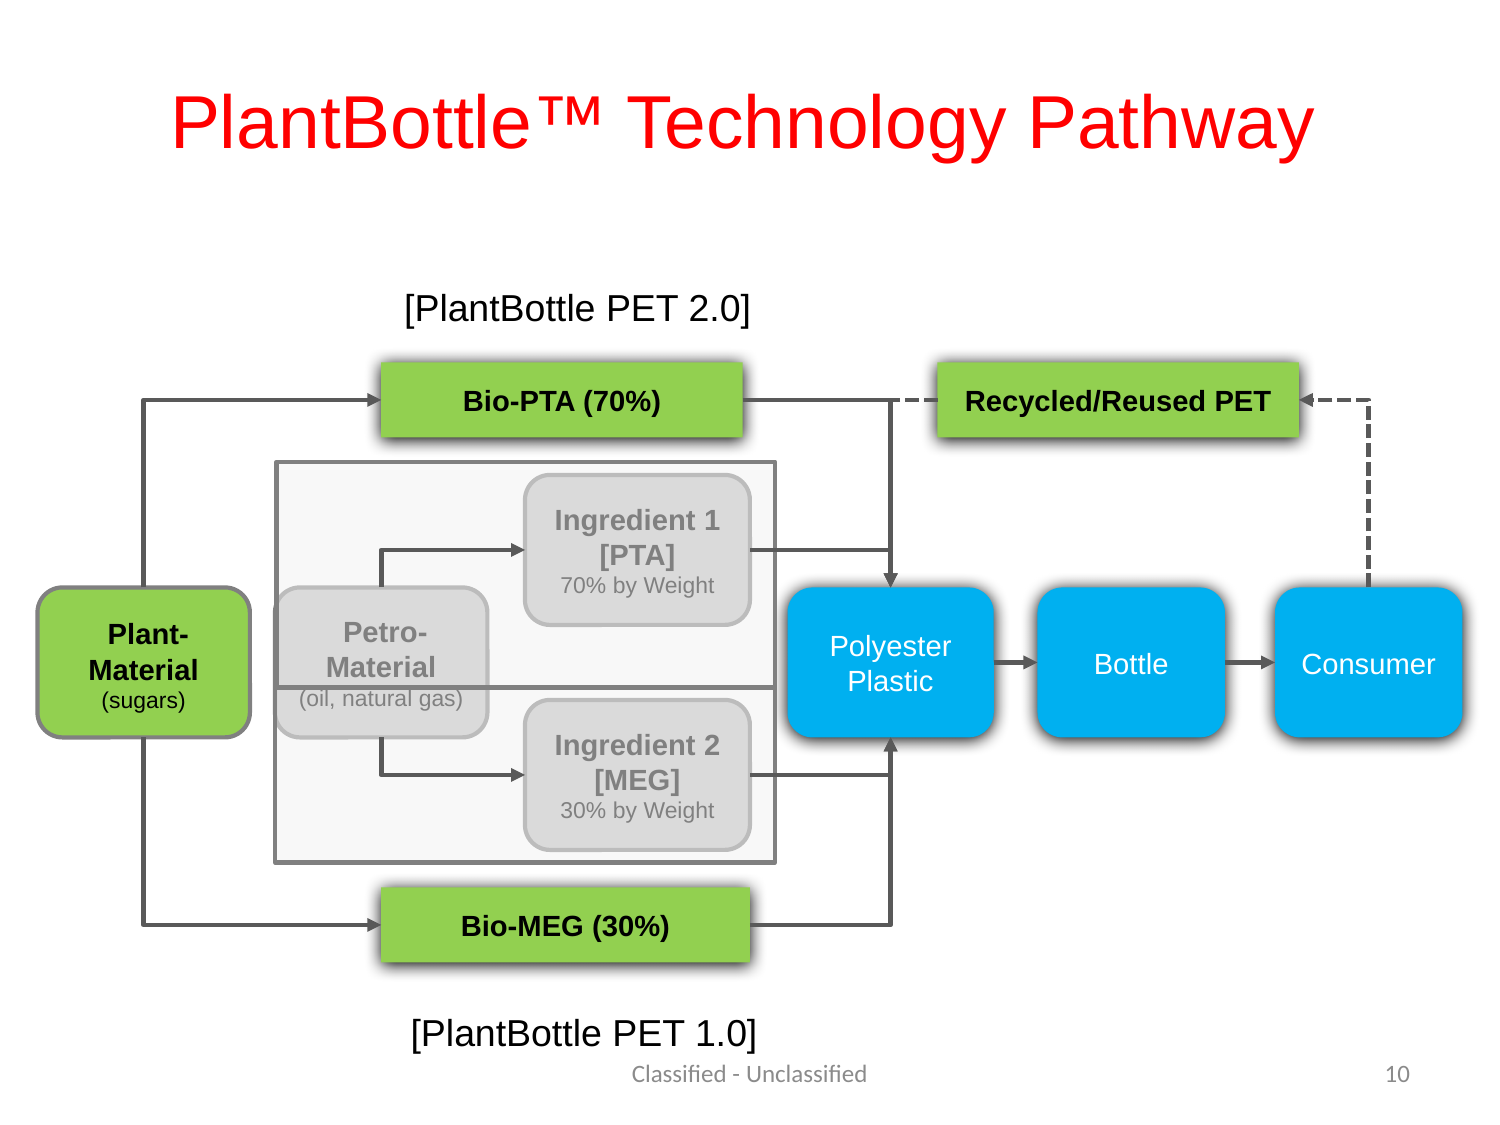

# PlantBottle™ Technology Pathway
[PlantBottle PET 2.0]
Bio-PTA (70%)
Recycled/Reused PET

Ingredient 1
[PTA]
70% by Weight
 Plant-Material
(sugars)
 Petro-Material
(oil, natural gas)
Polyester
Plastic
Bottle
Consumer

Ingredient 2
[MEG]
30% by Weight
Bio-MEG (30%)
[PlantBottle PET 1.0]
Classified - Unclassified
10